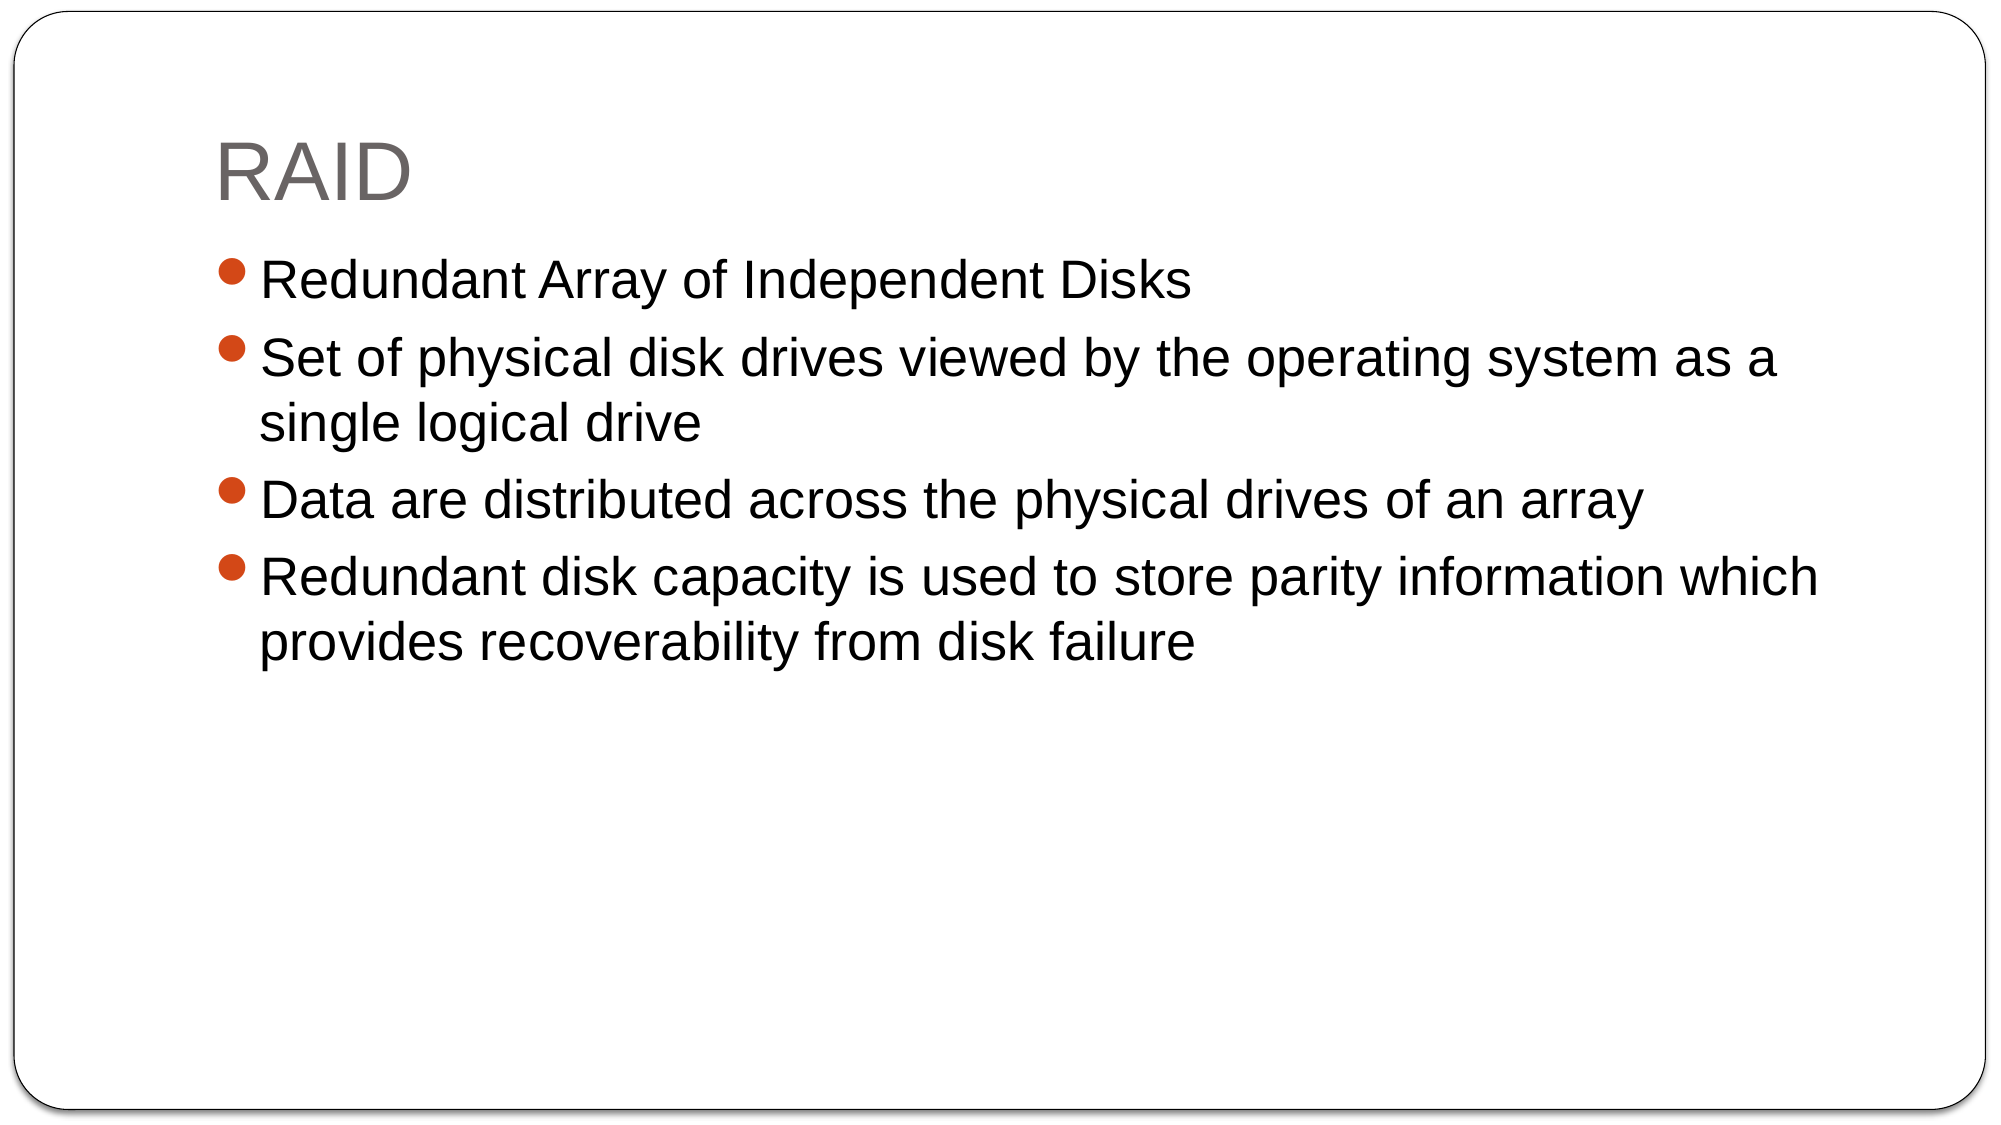

# RAID
Redundant Array of Independent Disks
Set of physical disk drives viewed by the operating system as a single logical drive
Data are distributed across the physical drives of an array
Redundant disk capacity is used to store parity information which provides recoverability from disk failure